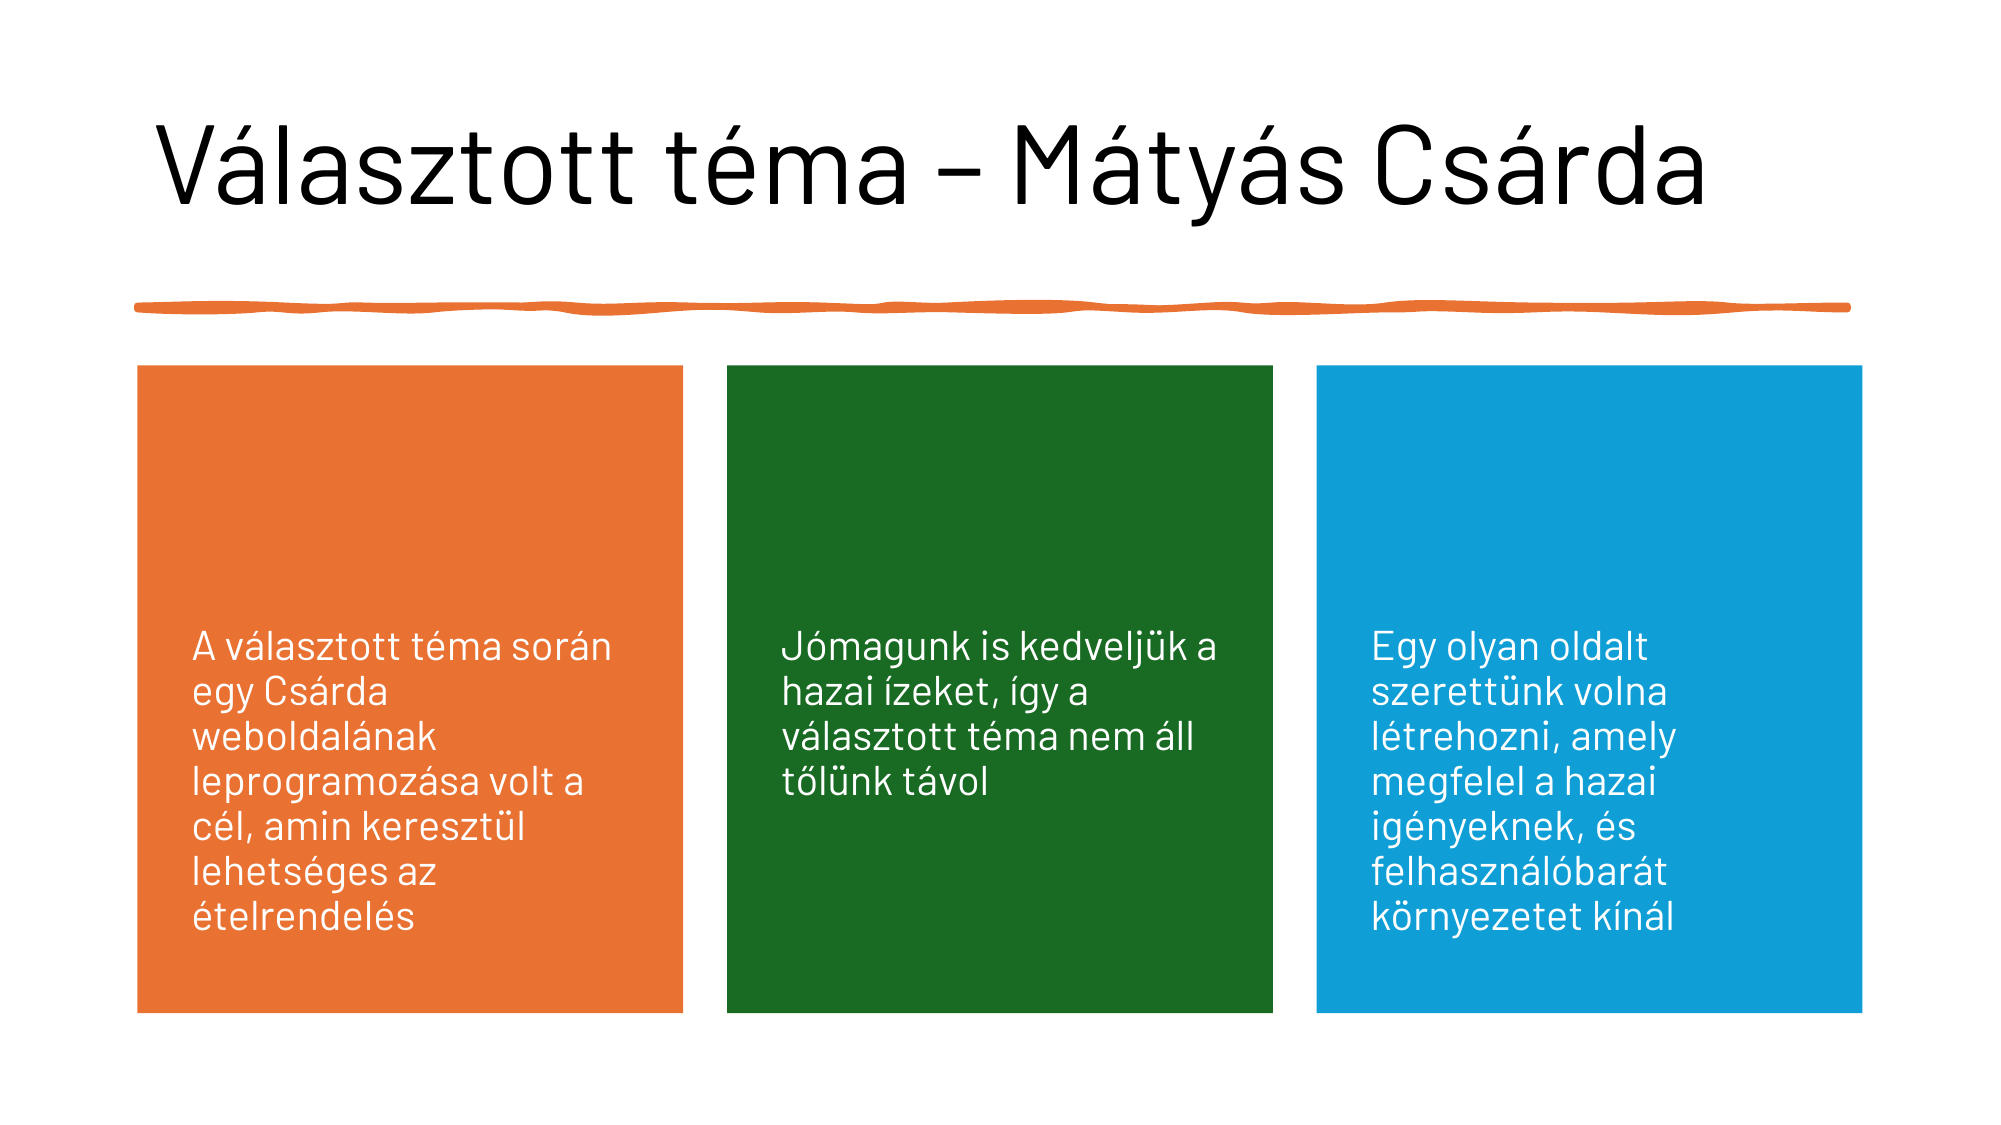

# Választott téma – Mátyás Csárda

A választott téma során egy Csárda weboldalának leprogramozása volt a cél, amin keresztül lehetséges az ételrendelés

Jómagunk is kedveljük a hazai ízeket, így a választott téma nem áll tőlünk távol

Egy olyan oldalt szerettünk volna létrehozni, amely megfelel a hazai igényeknek, és felhasználóbarát környezetet kínál